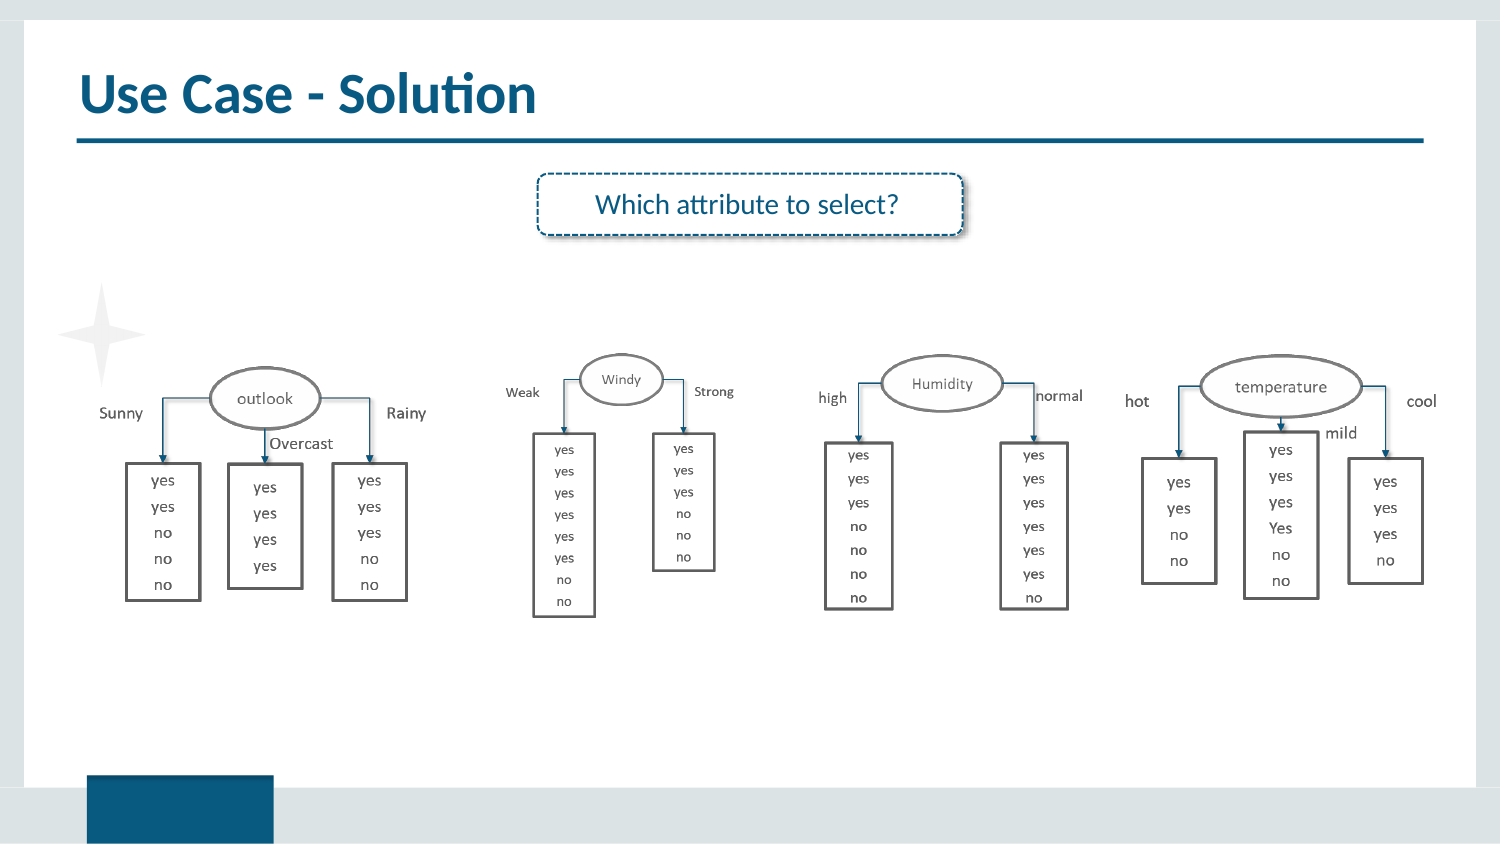

Use Case - Solution

Which attribute to select?